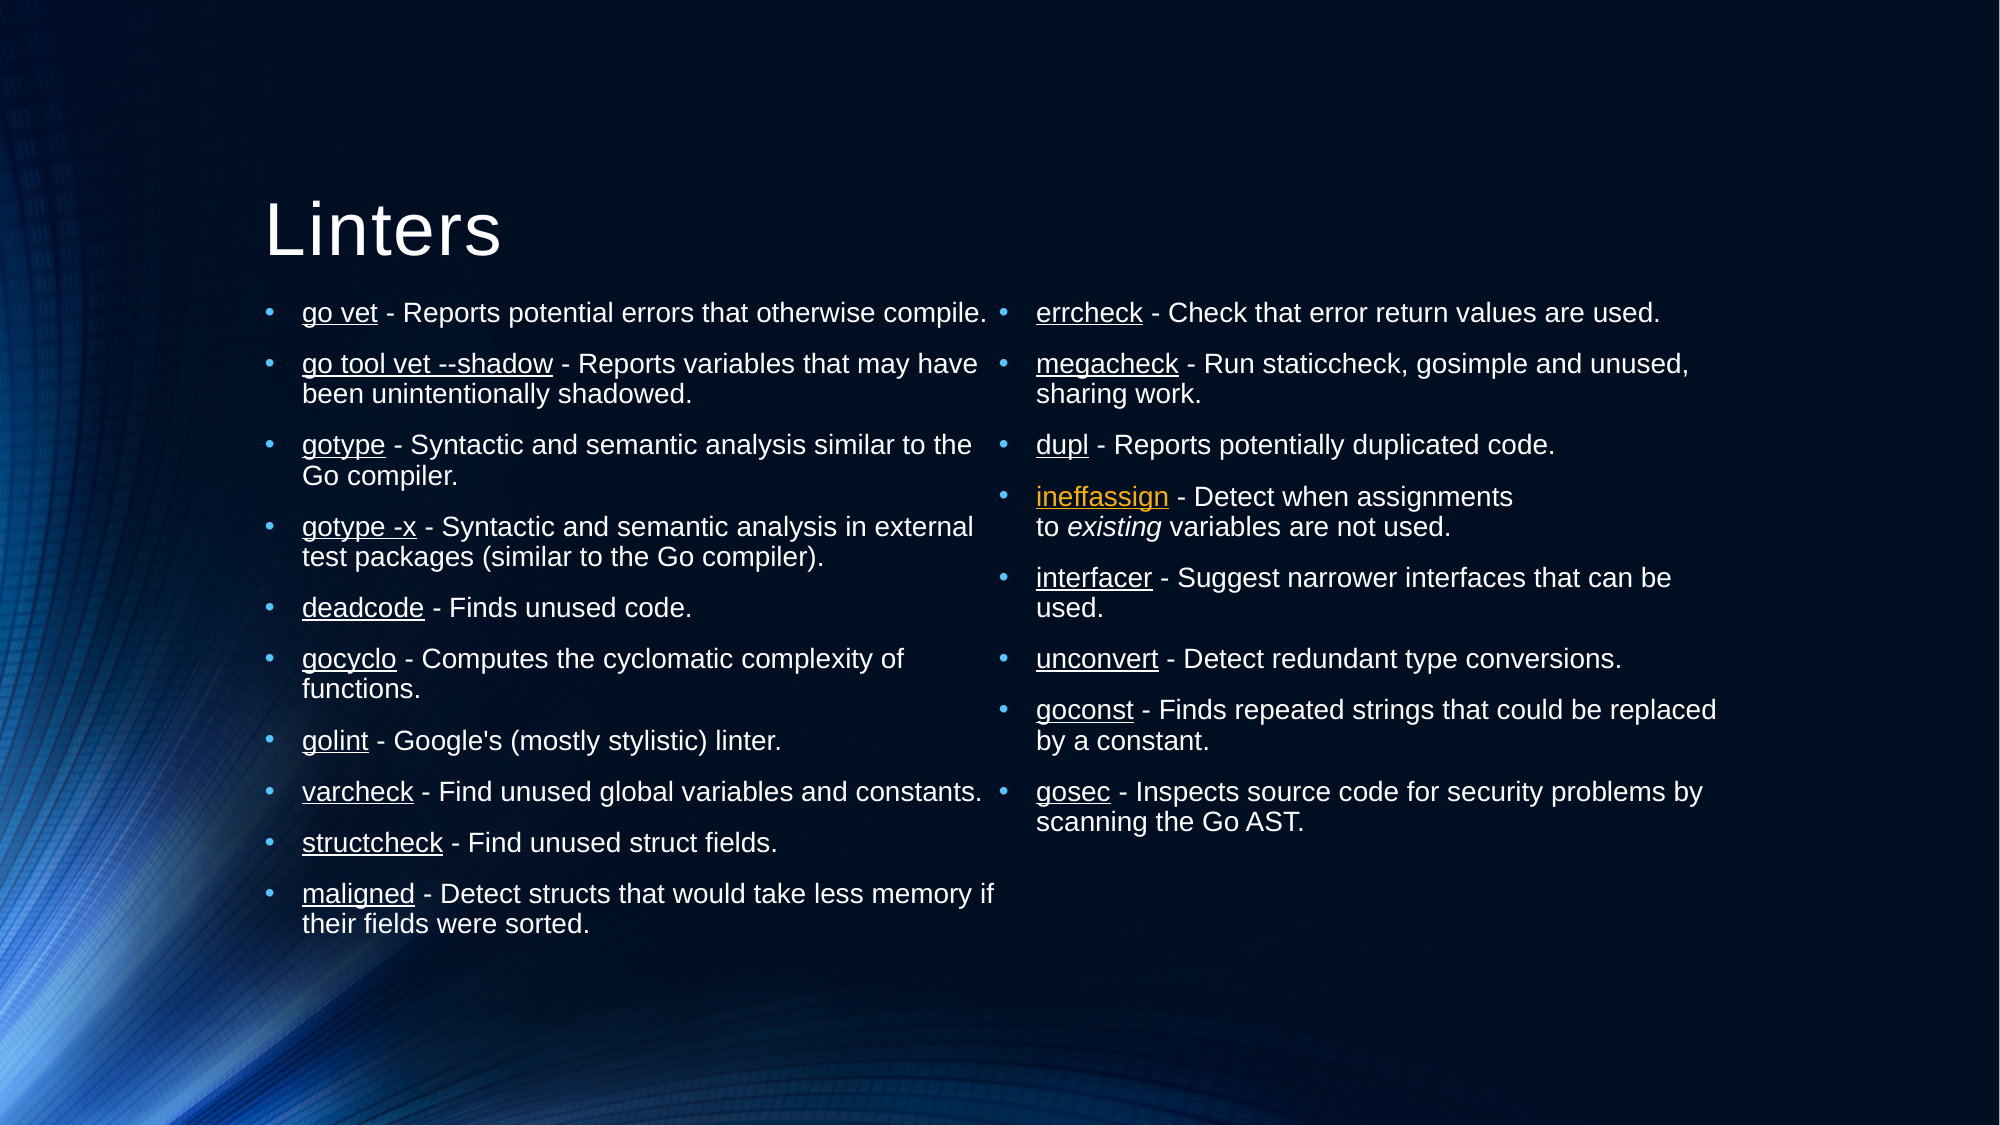

# Linters
go vet - Reports potential errors that otherwise compile.
go tool vet --shadow - Reports variables that may have been unintentionally shadowed.
gotype - Syntactic and semantic analysis similar to the Go compiler.
gotype -x - Syntactic and semantic analysis in external test packages (similar to the Go compiler).
deadcode - Finds unused code.
gocyclo - Computes the cyclomatic complexity of functions.
golint - Google's (mostly stylistic) linter.
varcheck - Find unused global variables and constants.
structcheck - Find unused struct fields.
maligned - Detect structs that would take less memory if their fields were sorted.
errcheck - Check that error return values are used.
megacheck - Run staticcheck, gosimple and unused, sharing work.
dupl - Reports potentially duplicated code.
ineffassign - Detect when assignments to existing variables are not used.
interfacer - Suggest narrower interfaces that can be used.
unconvert - Detect redundant type conversions.
goconst - Finds repeated strings that could be replaced by a constant.
gosec - Inspects source code for security problems by scanning the Go AST.